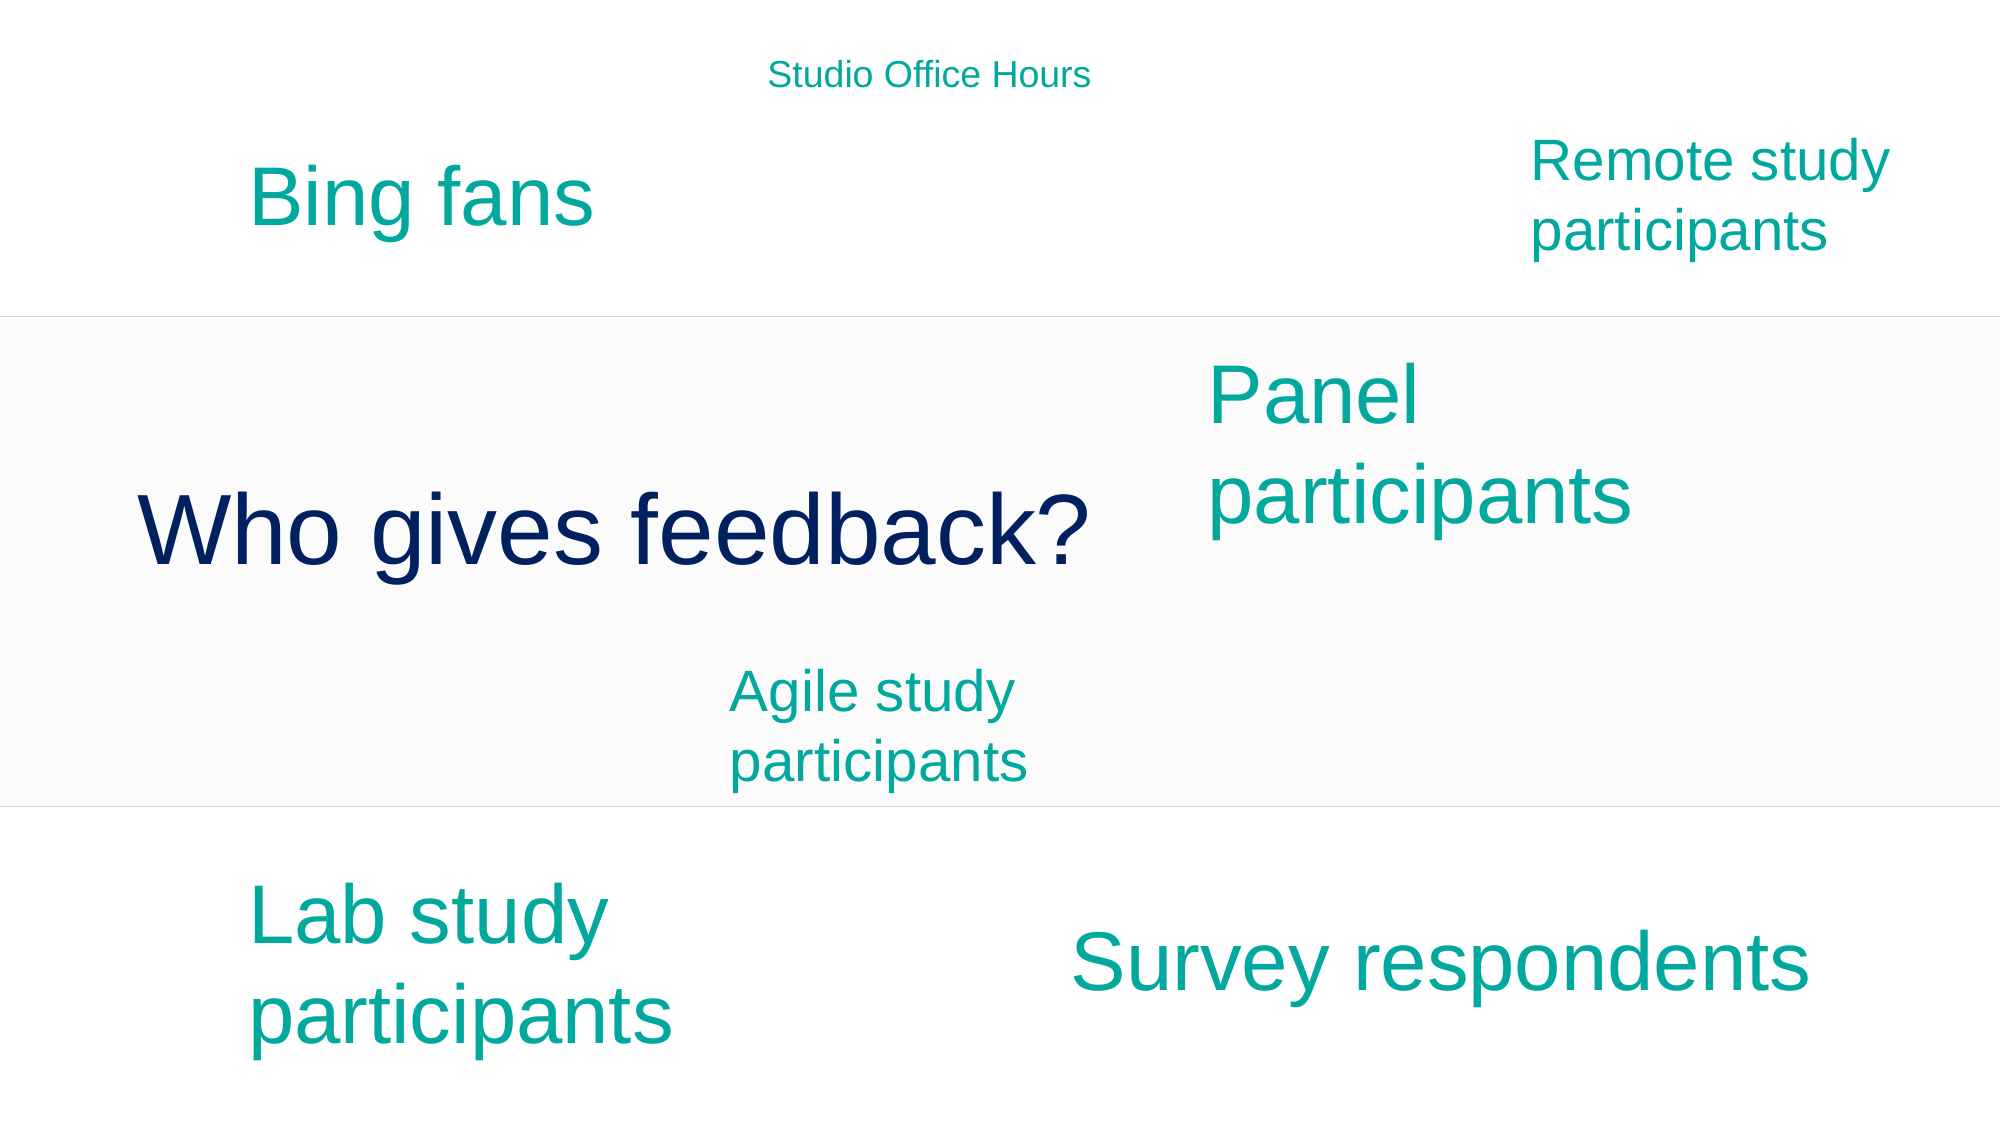

Studio Office Hours
Remote study participants
Bing fans
Panel participants
# Who gives feedback?
Agile study participants
Lab study participants
Survey respondents